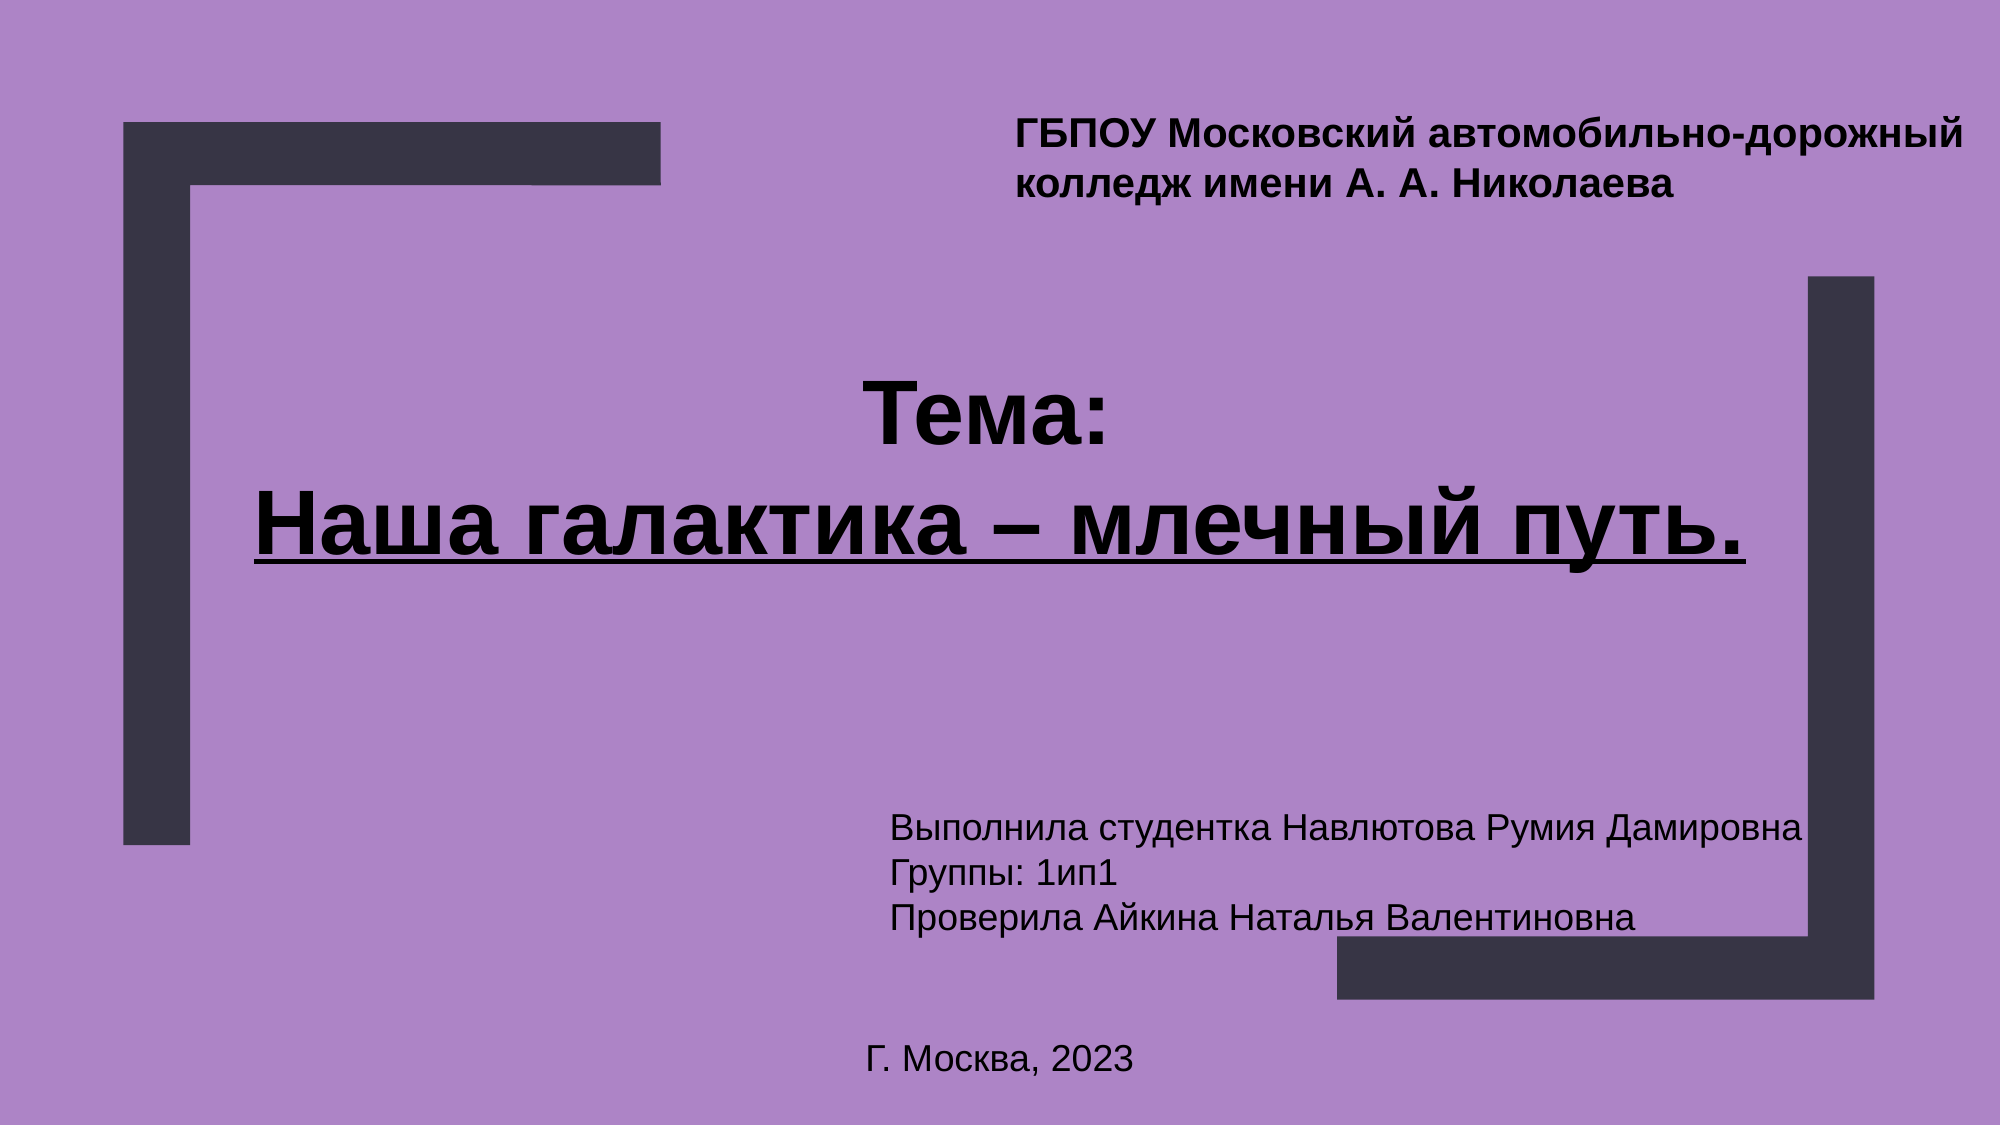

ГБПОУ Московский автомобильно-дорожный колледж имени А. А. Николаева
Тема:
Наша галактика – млечный путь.
Выполнила студентка Навлютова Румия Дамировна
Группы: 1ип1
Проверила Айкина Наталья Валентиновна
Г. Москва, 2023